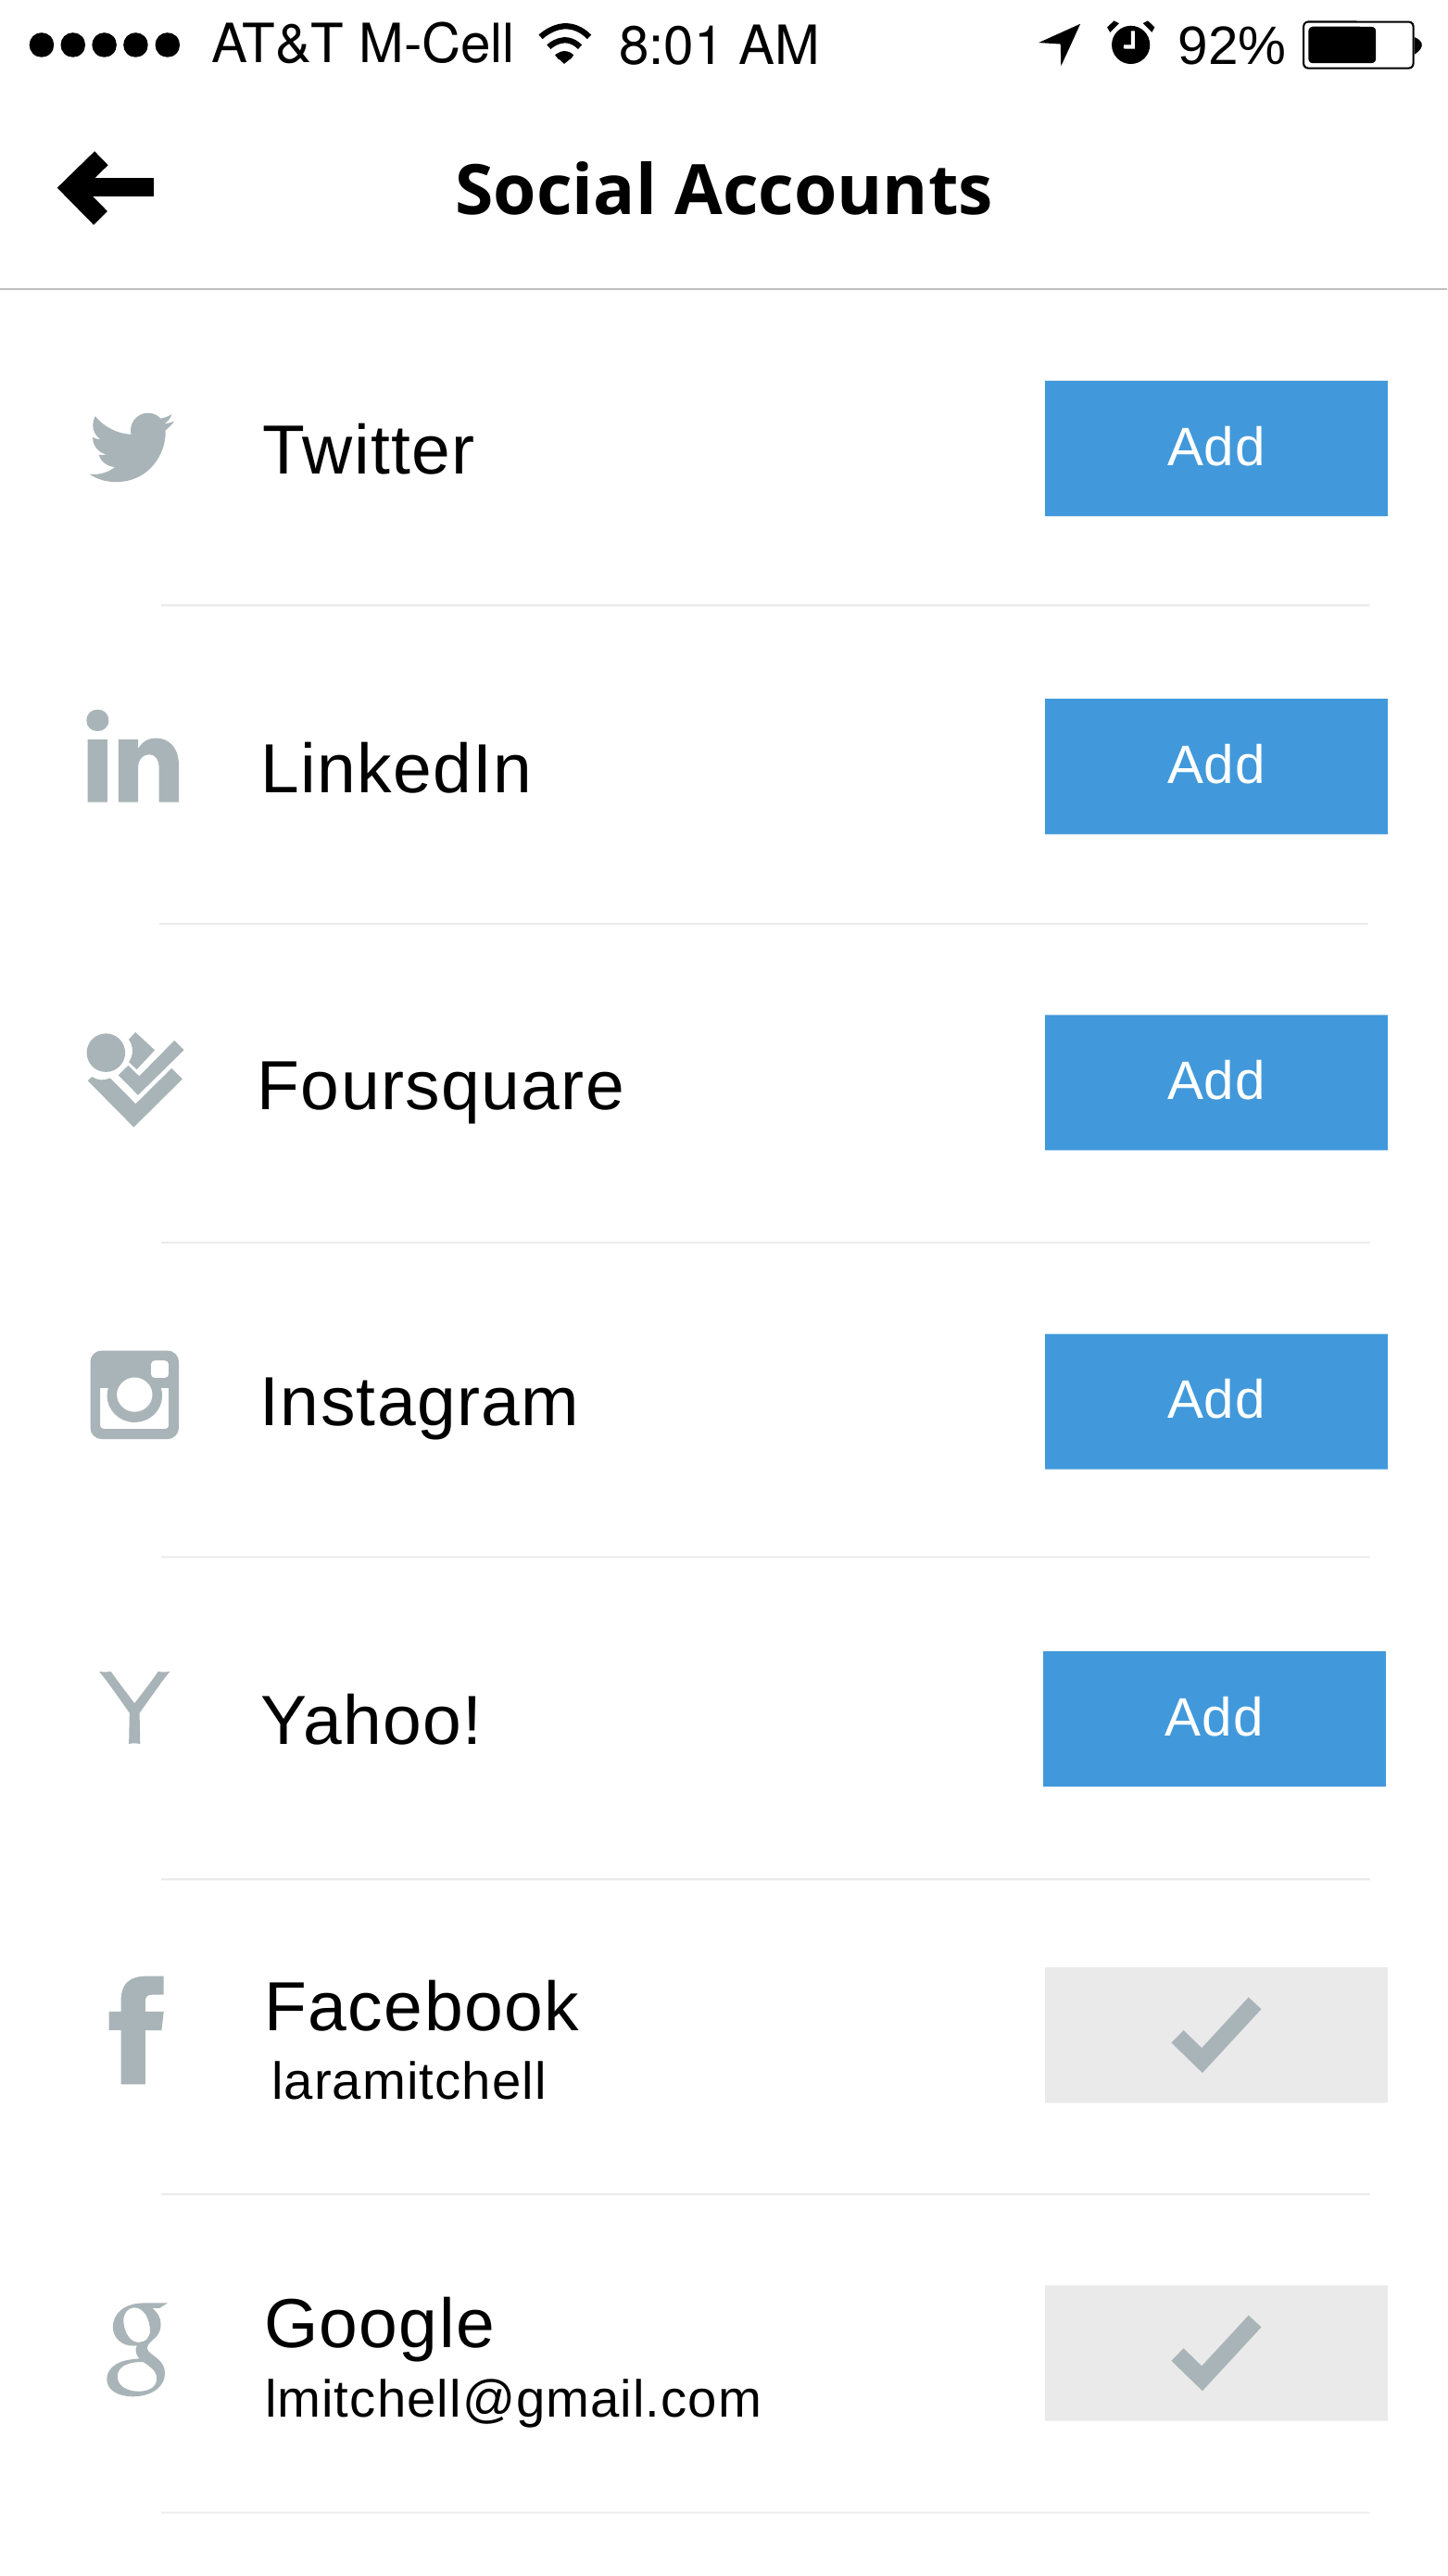

AT&T M-Cell
8:01 AM
92%

Social Accounts

Add
Twitter

Add

LinkedIn

Add

Foursquare

Add
Instagram

Add
Yahoo!

Facebook

laramitchell

Google

lmitchell@gmail.com